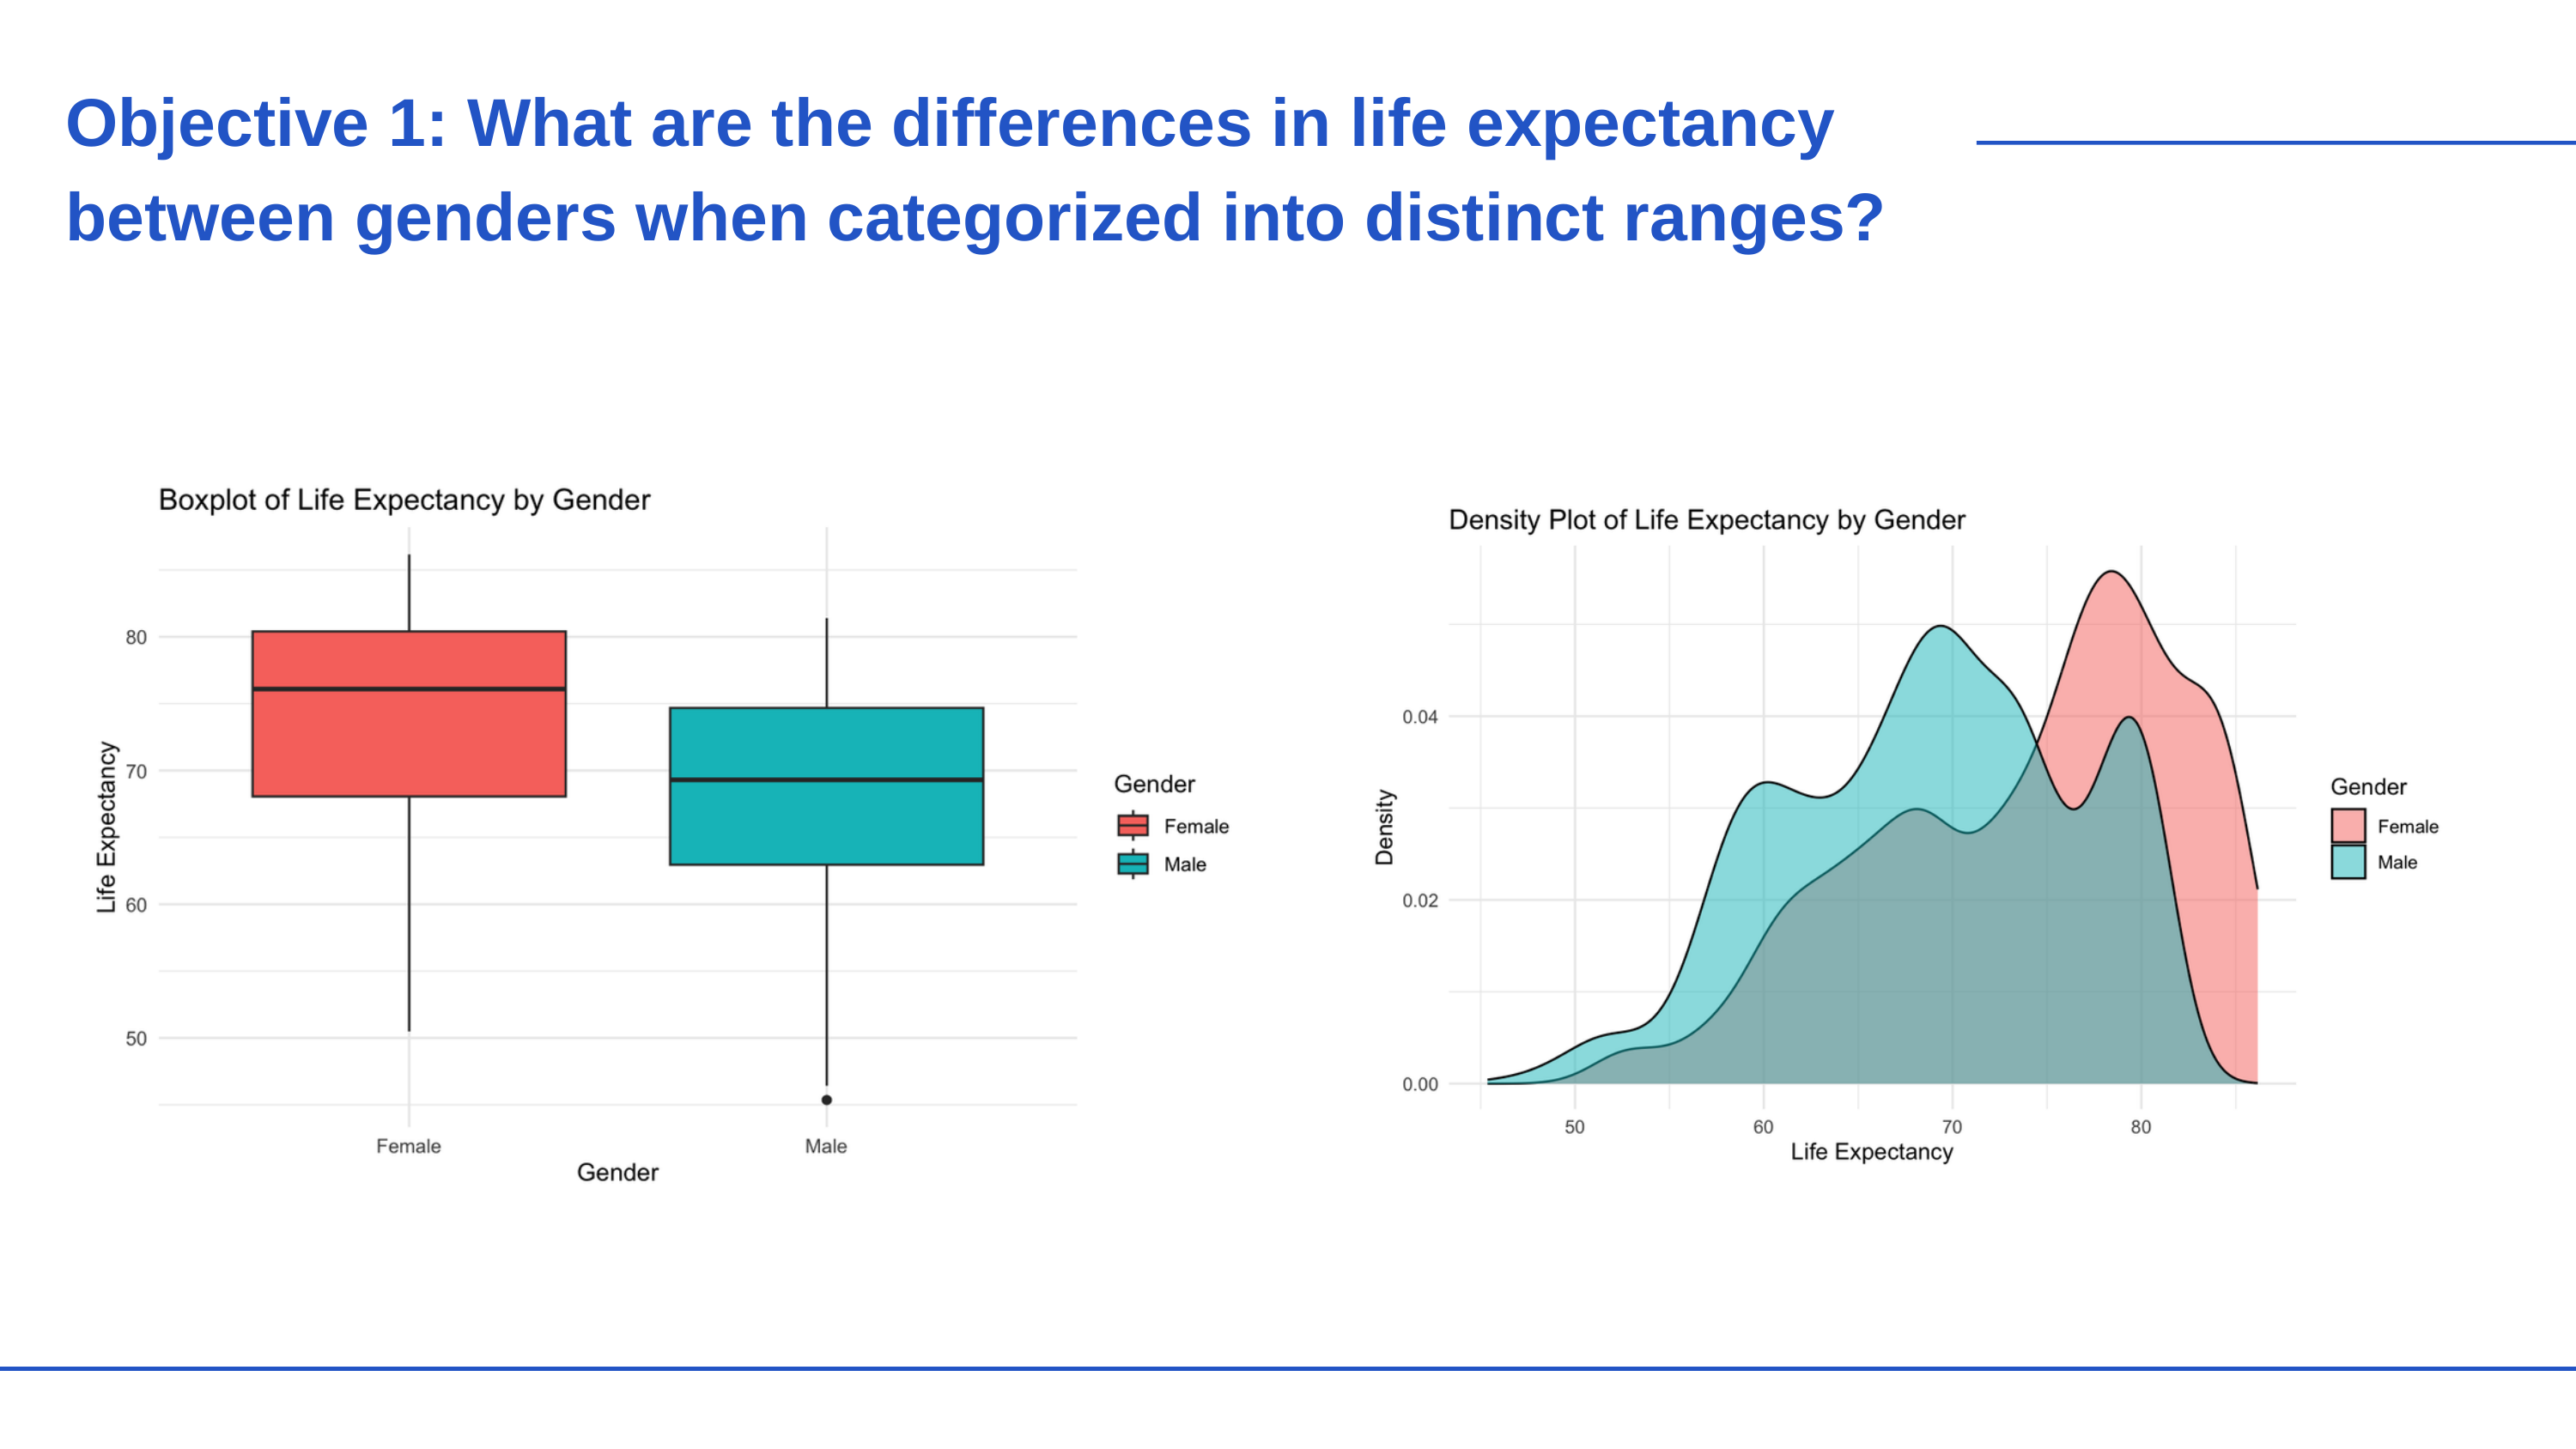

Objective 1: What are the differences in life expectancy between genders when categorized into distinct ranges?